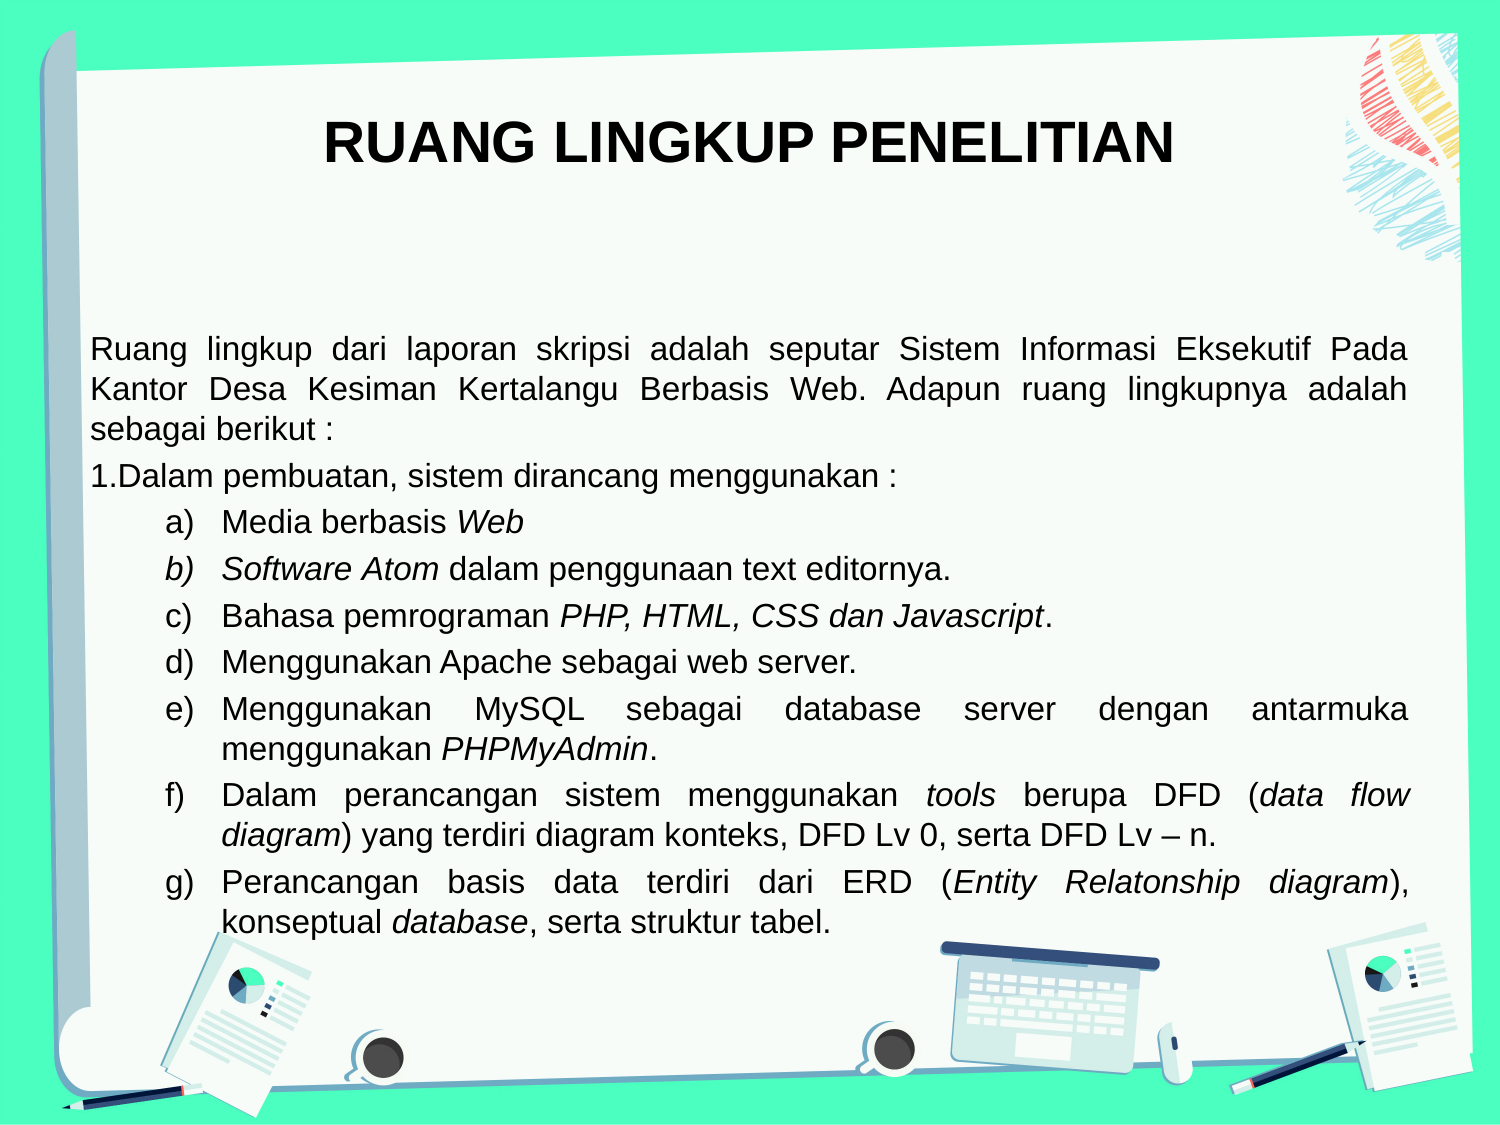

# RUANG LINGKUP PENELITIAN
Ruang lingkup dari laporan skripsi adalah seputar Sistem Informasi Eksekutif Pada Kantor Desa Kesiman Kertalangu Berbasis Web. Adapun ruang lingkupnya adalah sebagai berikut :
Dalam pembuatan, sistem dirancang menggunakan :
Media berbasis Web
Software Atom dalam penggunaan text editornya.
Bahasa pemrograman PHP, HTML, CSS dan Javascript.
Menggunakan Apache sebagai web server.
Menggunakan MySQL sebagai database server dengan antarmuka menggunakan PHPMyAdmin.
Dalam perancangan sistem menggunakan tools berupa DFD (data flow diagram) yang terdiri diagram konteks, DFD Lv 0, serta DFD Lv – n.
Perancangan basis data terdiri dari ERD (Entity Relatonship diagram), konseptual database, serta struktur tabel.